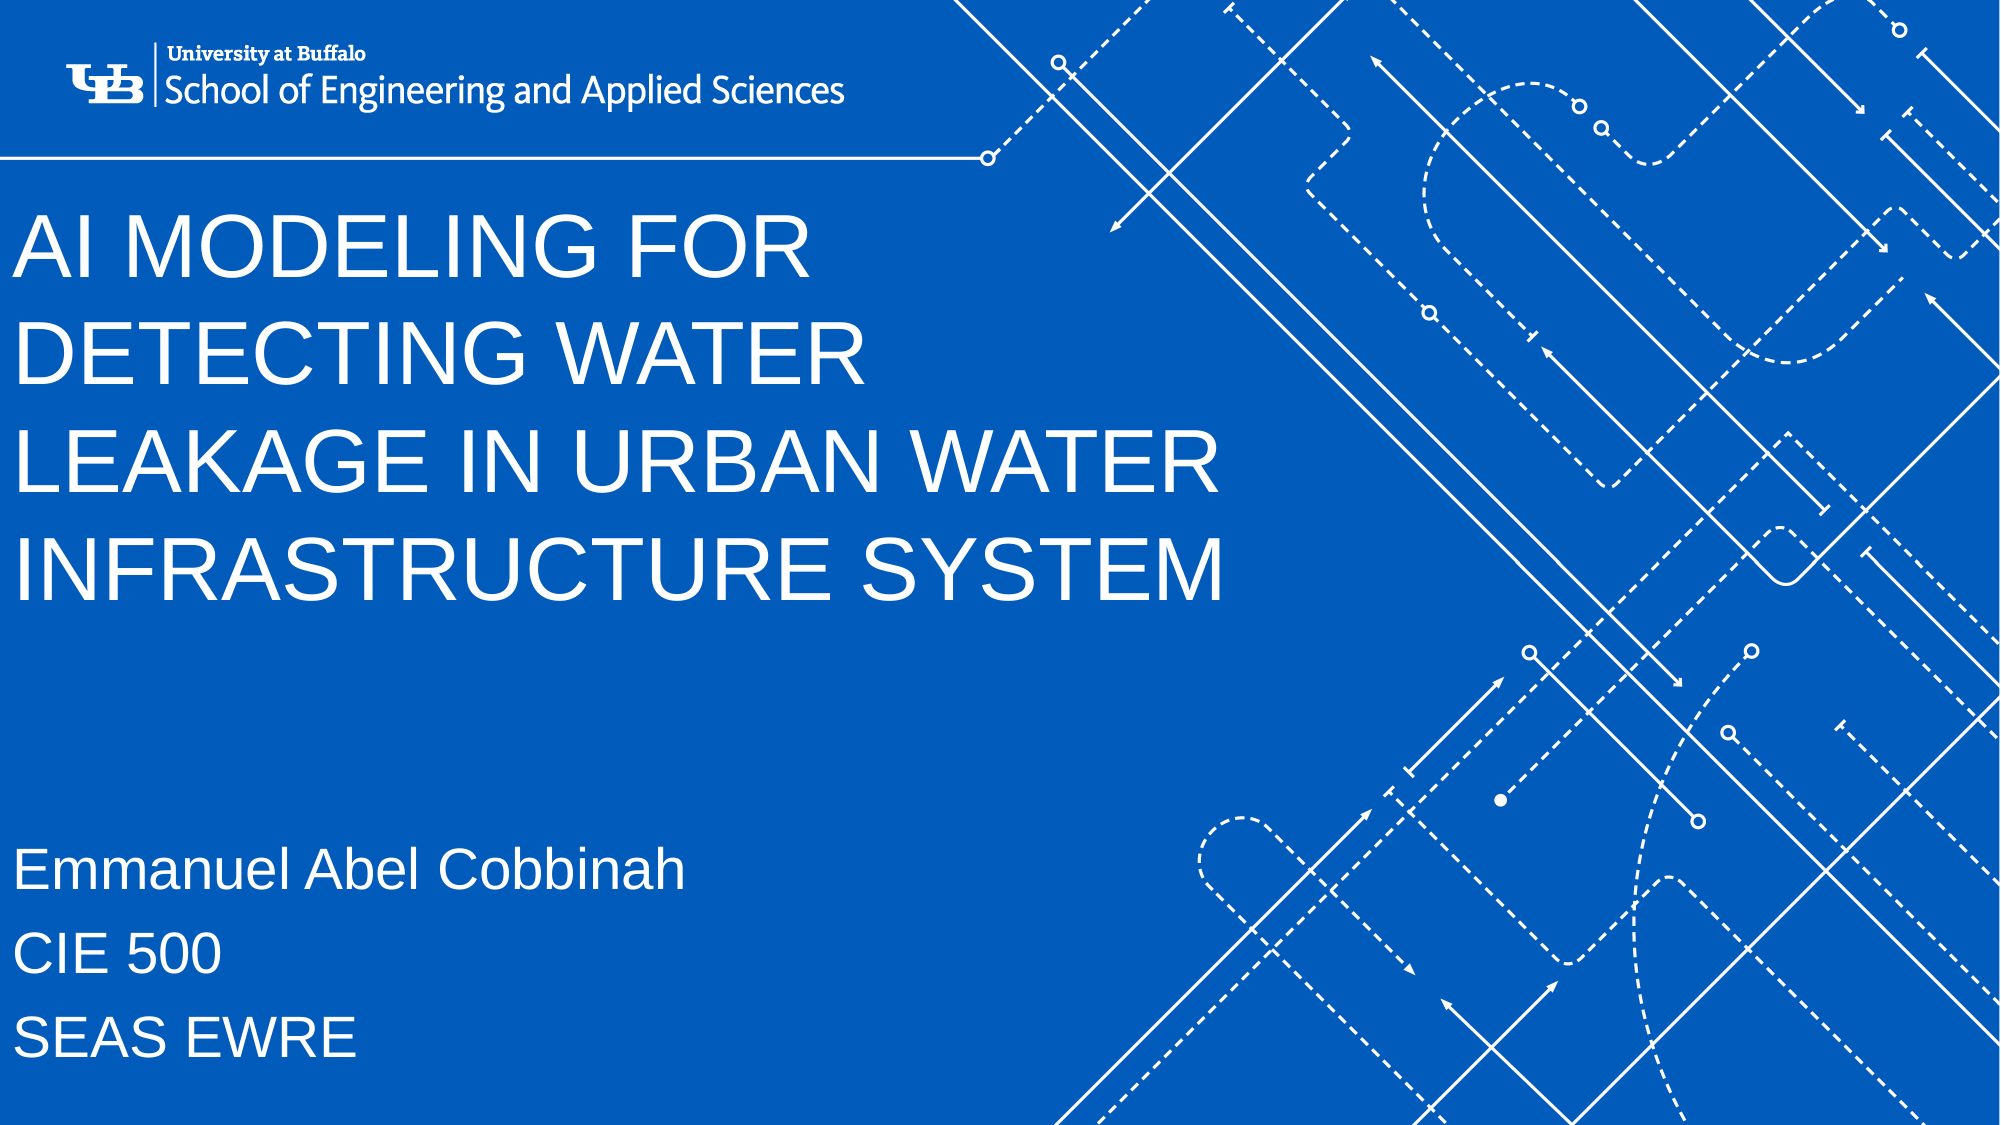

# AI MODELING FOR DETECTING WATER LEAKAGE IN URBAN WATER INFRASTRUCTURE SYSTEM
Emmanuel Abel Cobbinah
CIE 500
SEAS EWRE